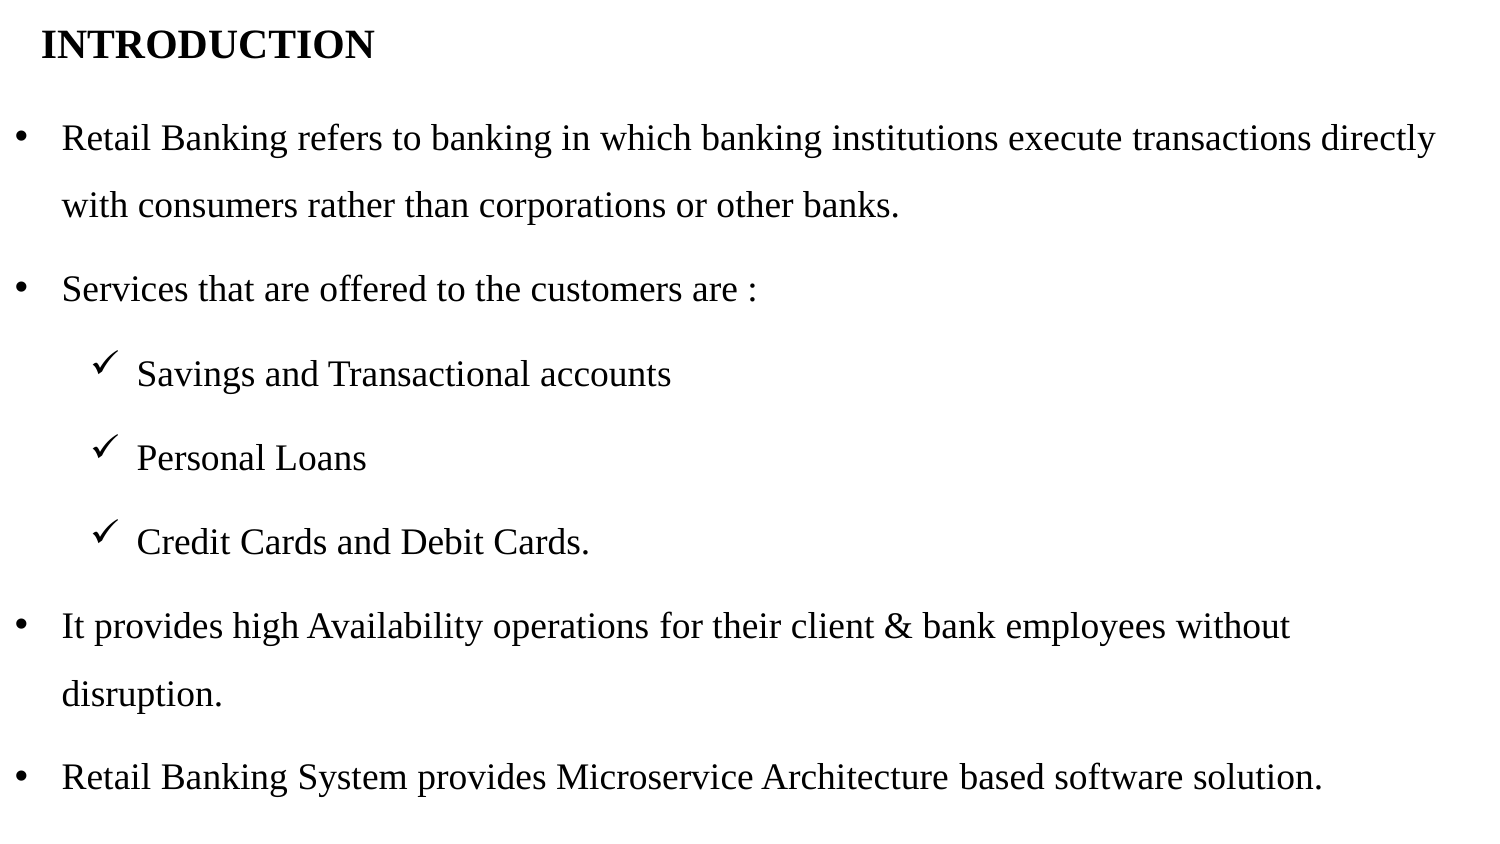

INTRODUCTION
Retail Banking refers to banking in which banking institutions execute transactions directly with consumers rather than corporations or other banks.
Services that are offered to the customers are :
Savings and Transactional accounts
Personal Loans
Credit Cards and Debit Cards.
It provides high Availability operations for their client & bank employees without disruption.
Retail Banking System provides Microservice Architecture based software solution.
Different Microservices combines together to perform together as a Unified application.